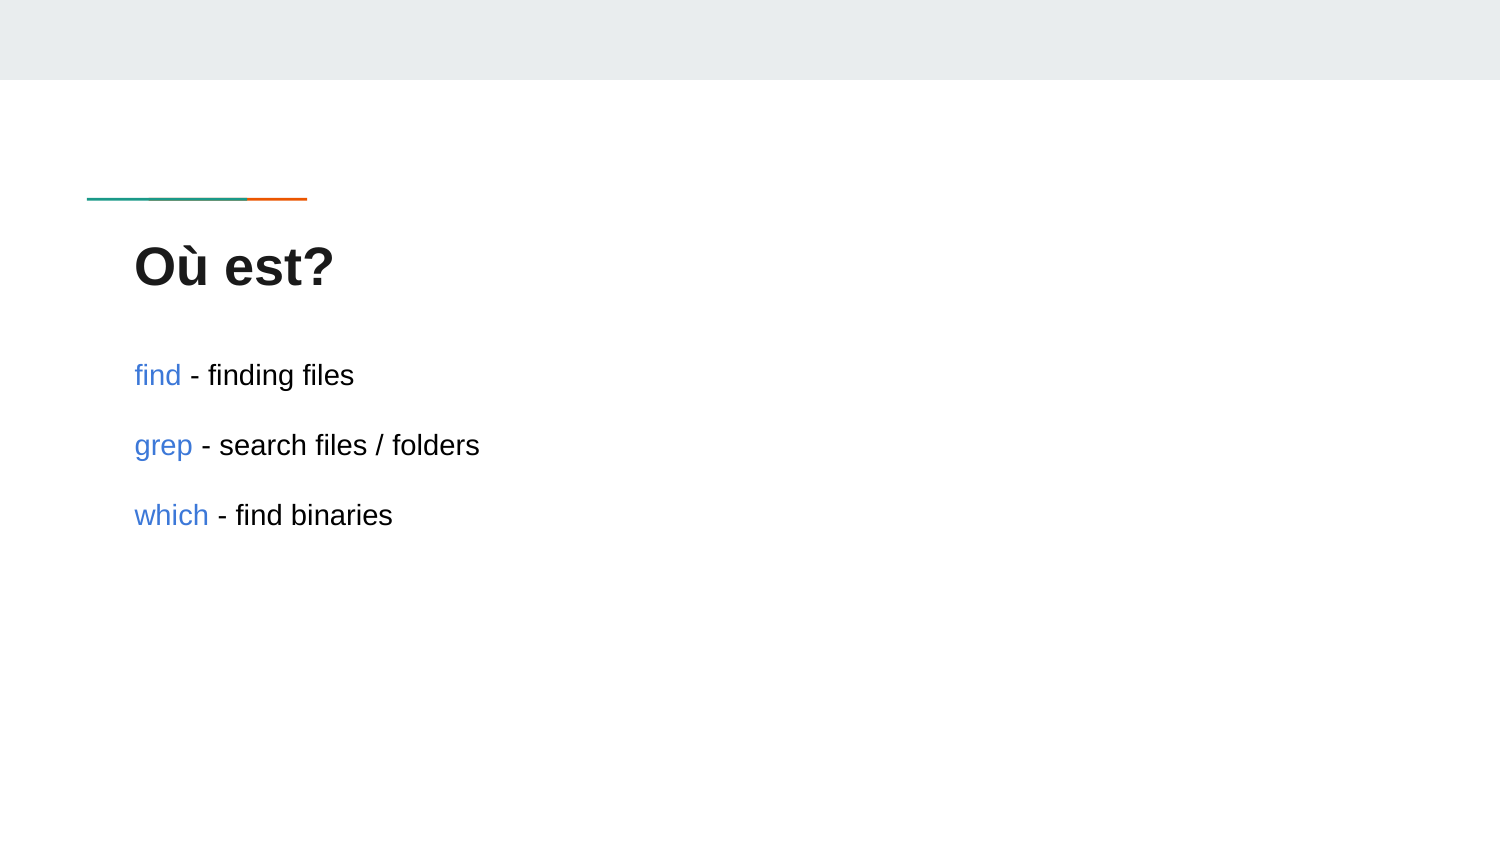

# Où  est?

find - finding files

grep - search files / folders

which - find binaries